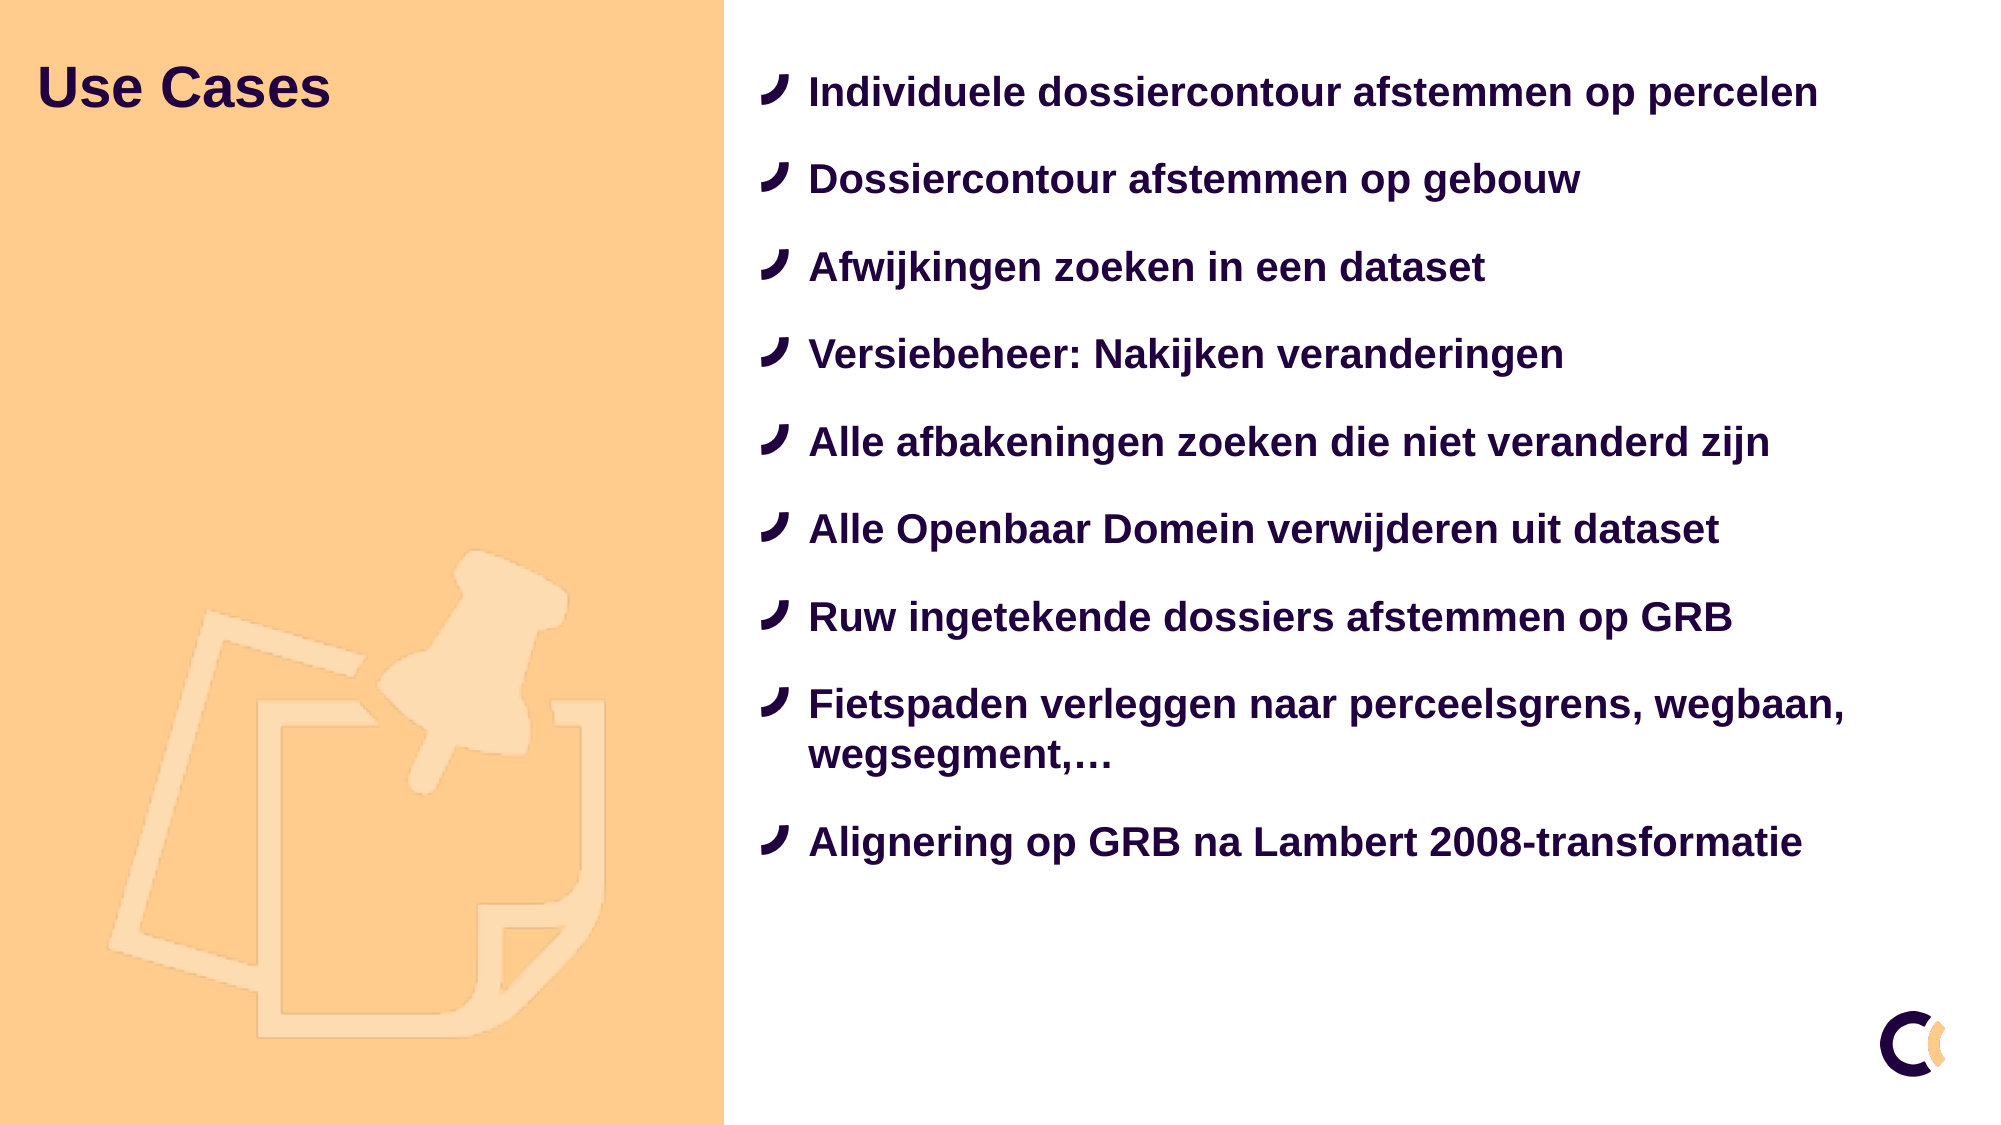

# Use Cases
Individuele dossiercontour afstemmen op percelen
Dossiercontour afstemmen op gebouw
Afwijkingen zoeken in een dataset
Versiebeheer: Nakijken veranderingen
Alle afbakeningen zoeken die niet veranderd zijn
Alle Openbaar Domein verwijderen uit dataset
Ruw ingetekende dossiers afstemmen op GRB
Fietspaden verleggen naar perceelsgrens, wegbaan, wegsegment,…
Alignering op GRB na Lambert 2008-transformatie